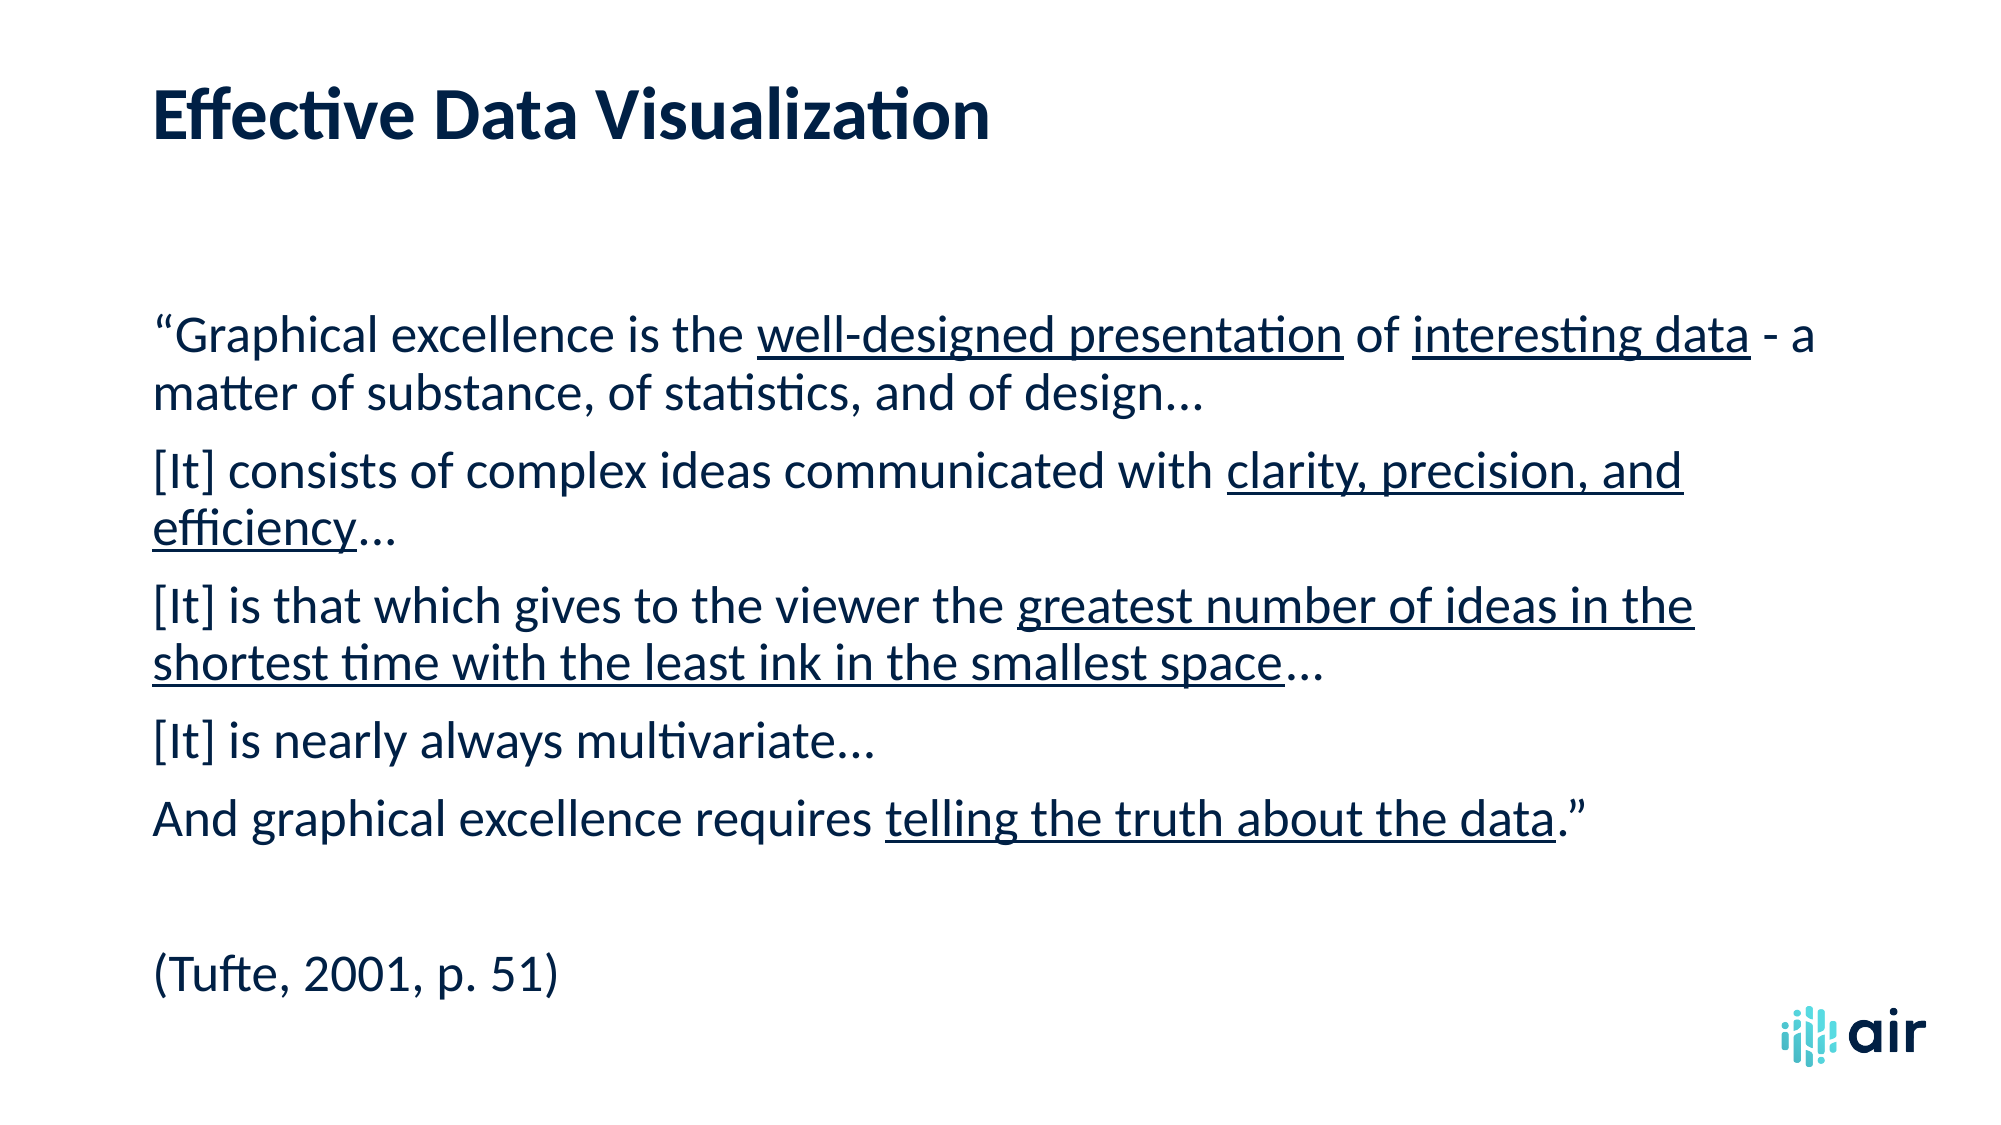

# Effective Data Visualization
“Graphical excellence is the well-designed presentation of interesting data - a matter of substance, of statistics, and of design...
[It] consists of complex ideas communicated with clarity, precision, and efficiency...
[It] is that which gives to the viewer the greatest number of ideas in the shortest time with the least ink in the smallest space...
[It] is nearly always multivariate...
And graphical excellence requires telling the truth about the data.”

(Tufte, 2001, p. 51)